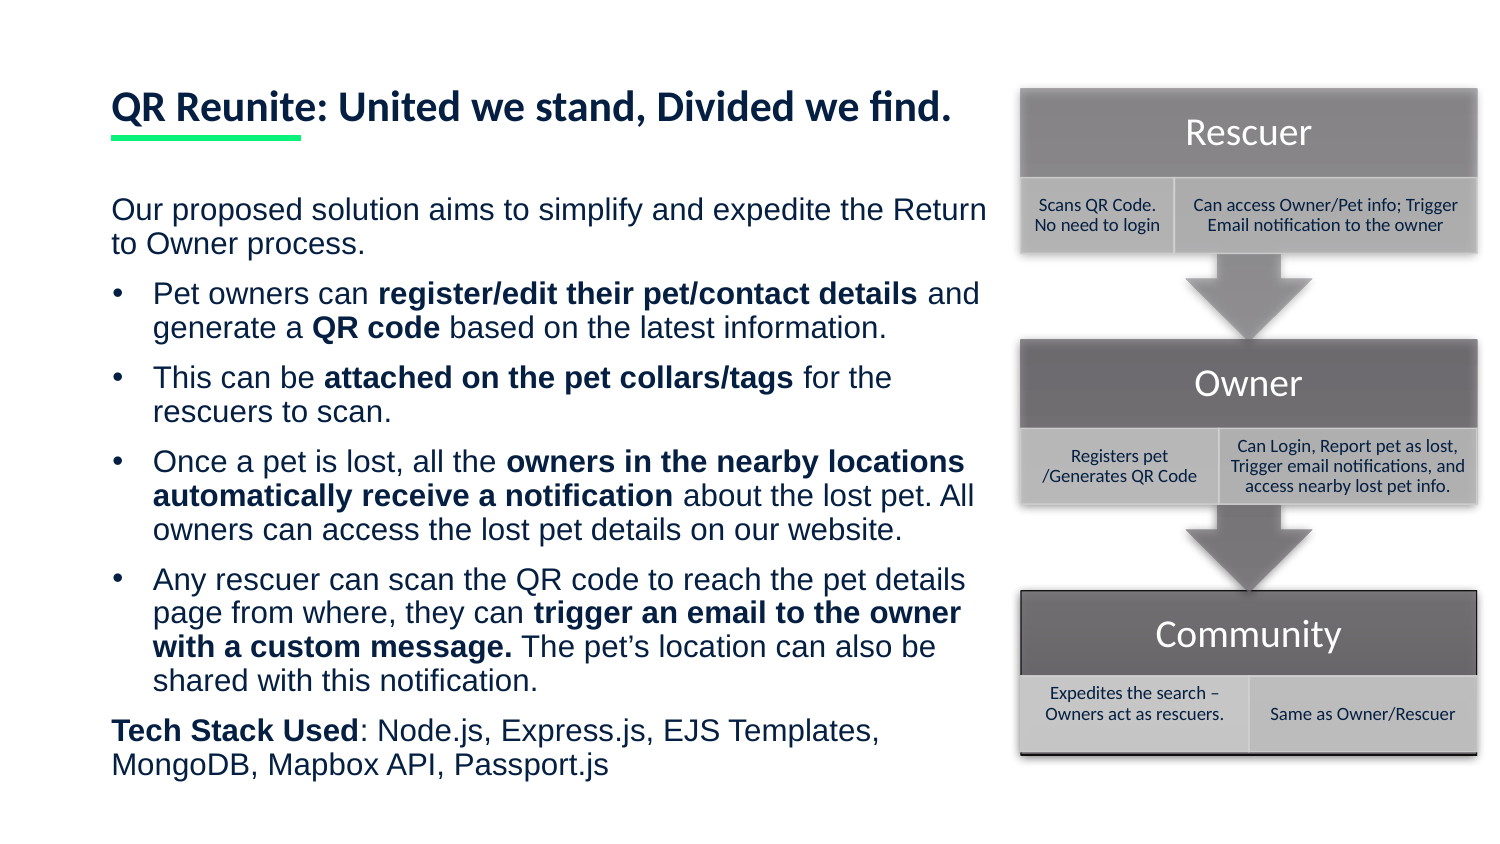

QR Reunite: United we stand, Divided we find.

Rescuer

Scans QR Code.
No need to login

Can access Owner/Pet info; Trigger Email notification to the owner

Owner

Registers pet /Generates QR Code

Can Login, Report pet as lost, Trigger email notifications, and access nearby lost pet info.

Community

Expedites the search – Owners act as rescuers.

Same as Owner/Rescuer
Our proposed solution aims to simplify and expedite the Return to Owner process.
Pet owners can register/edit their pet/contact details and generate a QR code based on the latest information.
This can be attached on the pet collars/tags for the rescuers to scan.
Once a pet is lost, all the owners in the nearby locations automatically receive a notification about the lost pet. All owners can access the lost pet details on our website.
Any rescuer can scan the QR code to reach the pet details page from where, they can trigger an email to the owner with a custom message. The pet’s location can also be shared with this notification.
Tech Stack Used: Node.js, Express.js, EJS Templates, MongoDB, Mapbox API, Passport.js